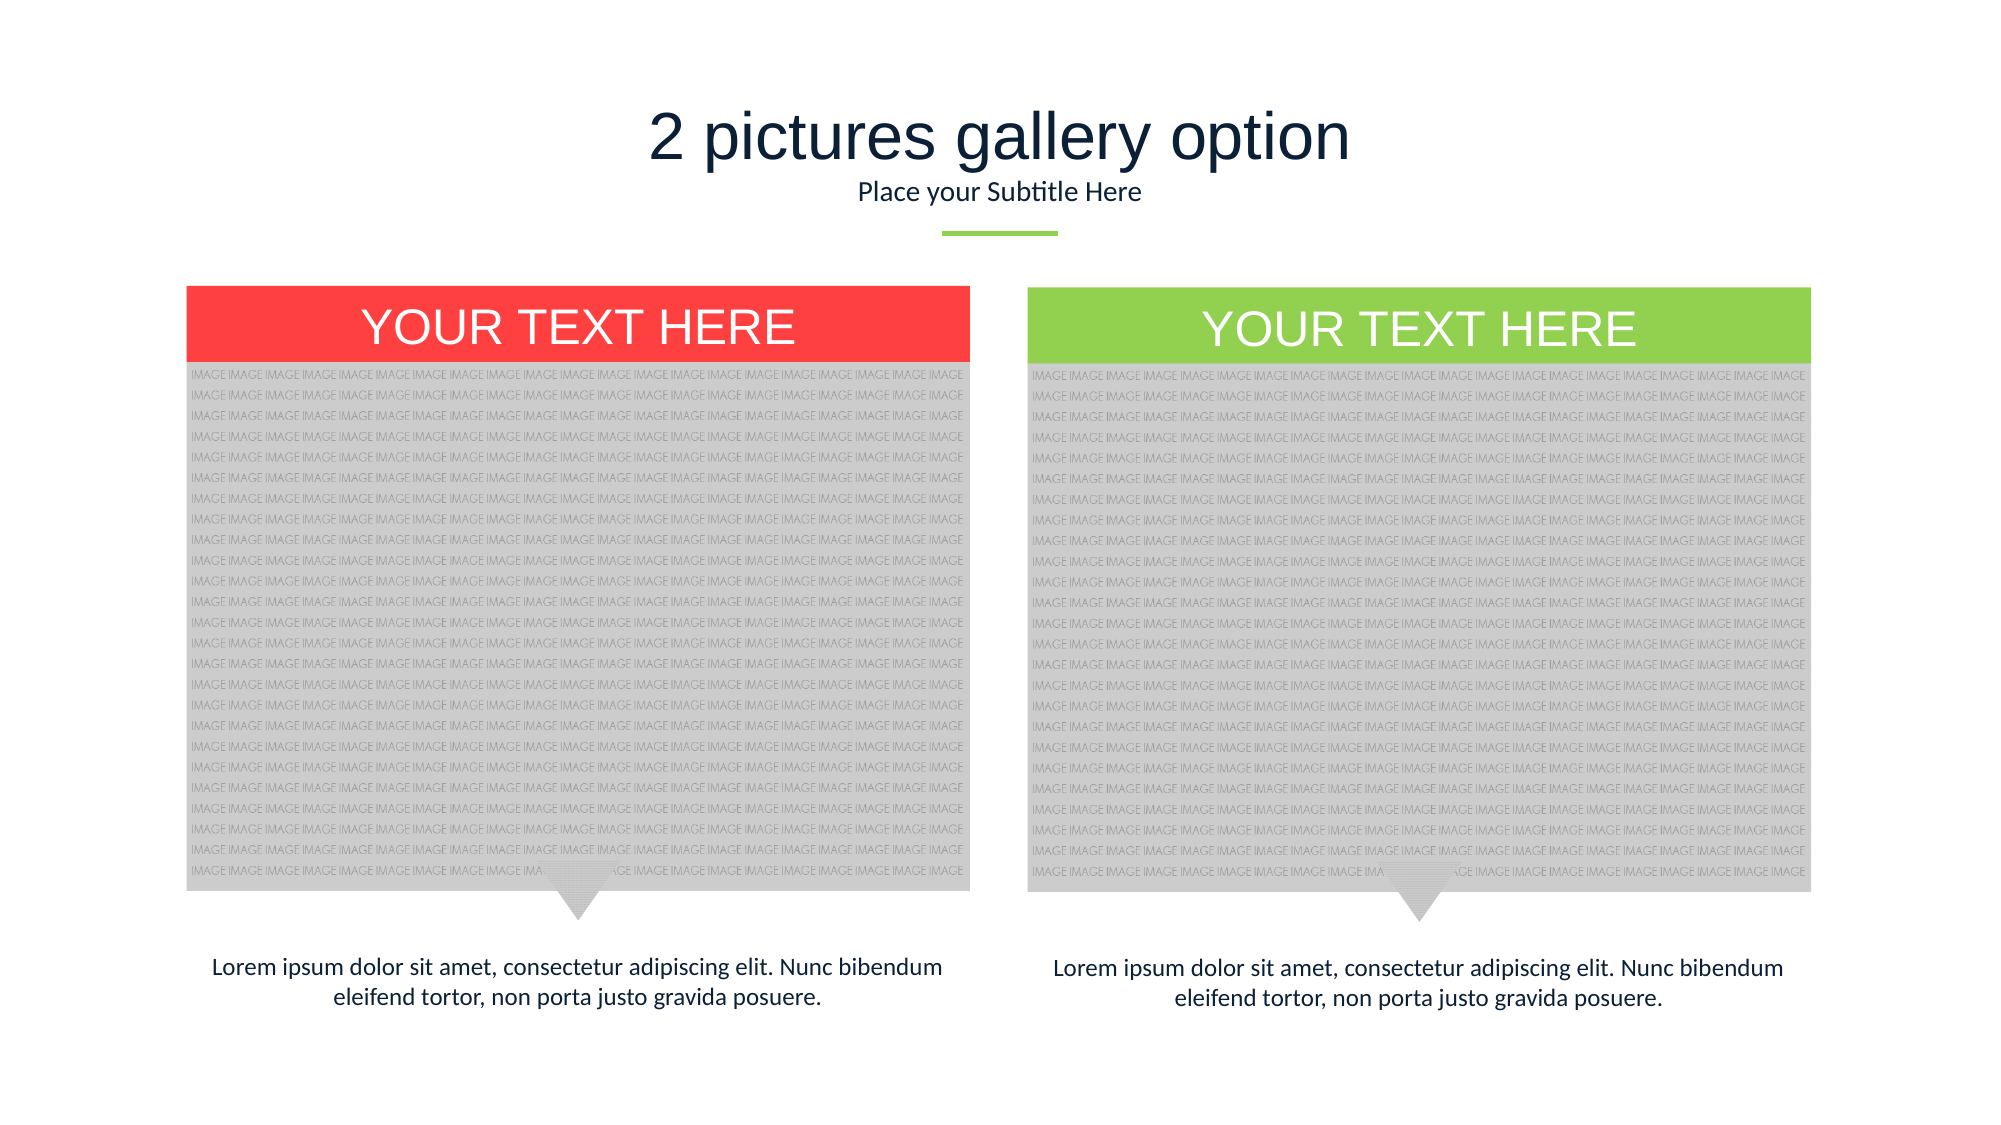

2 pictures gallery option
Place your Subtitle Here

YOUR TEXT HERE

YOUR TEXT HERE

Lorem ipsum dolor sit amet, consectetur adipiscing elit. Nunc bibendum eleifend tortor, non porta justo gravida posuere.
Lorem ipsum dolor sit amet, consectetur adipiscing elit. Nunc bibendum eleifend tortor, non porta justo gravida posuere.